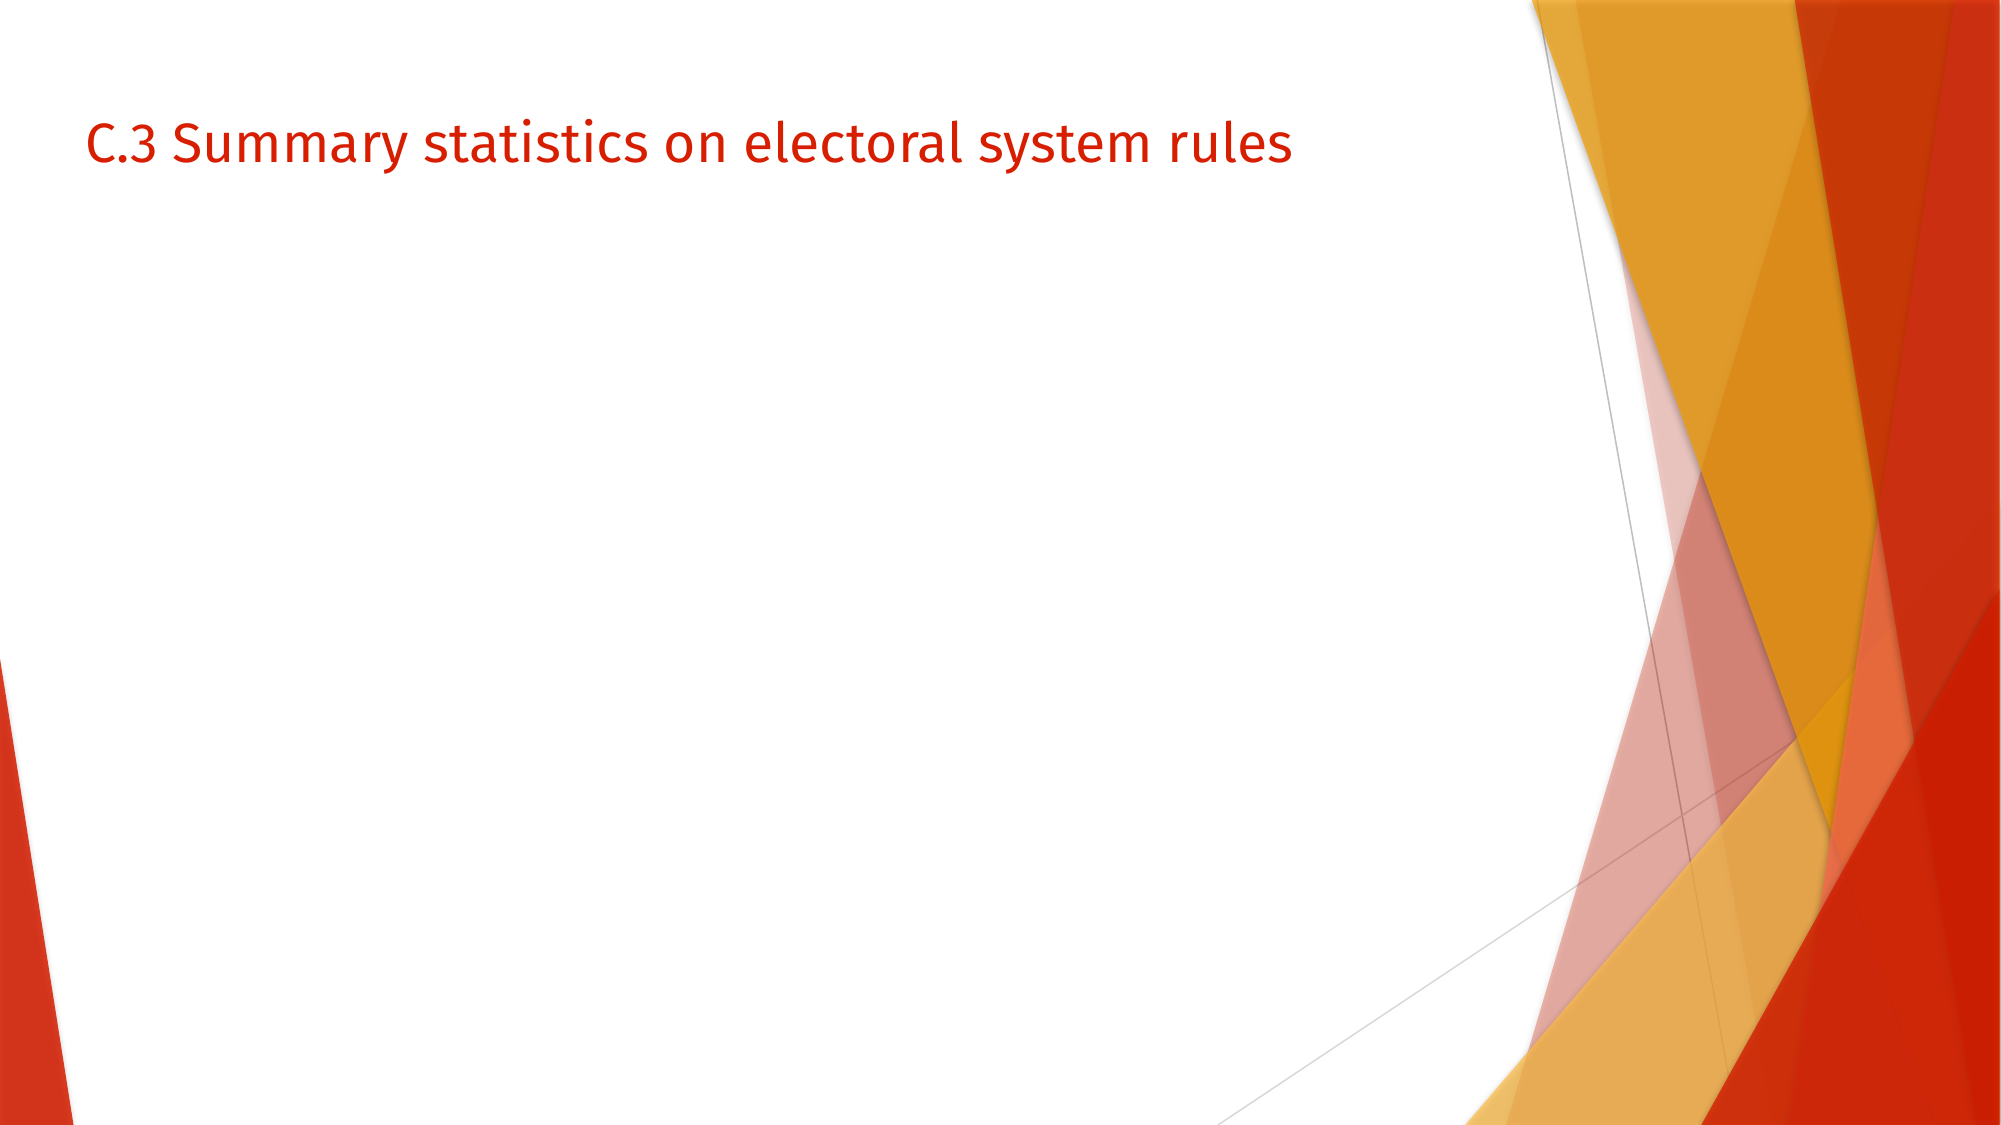

# C.3 Summary statistics on electoral system rules